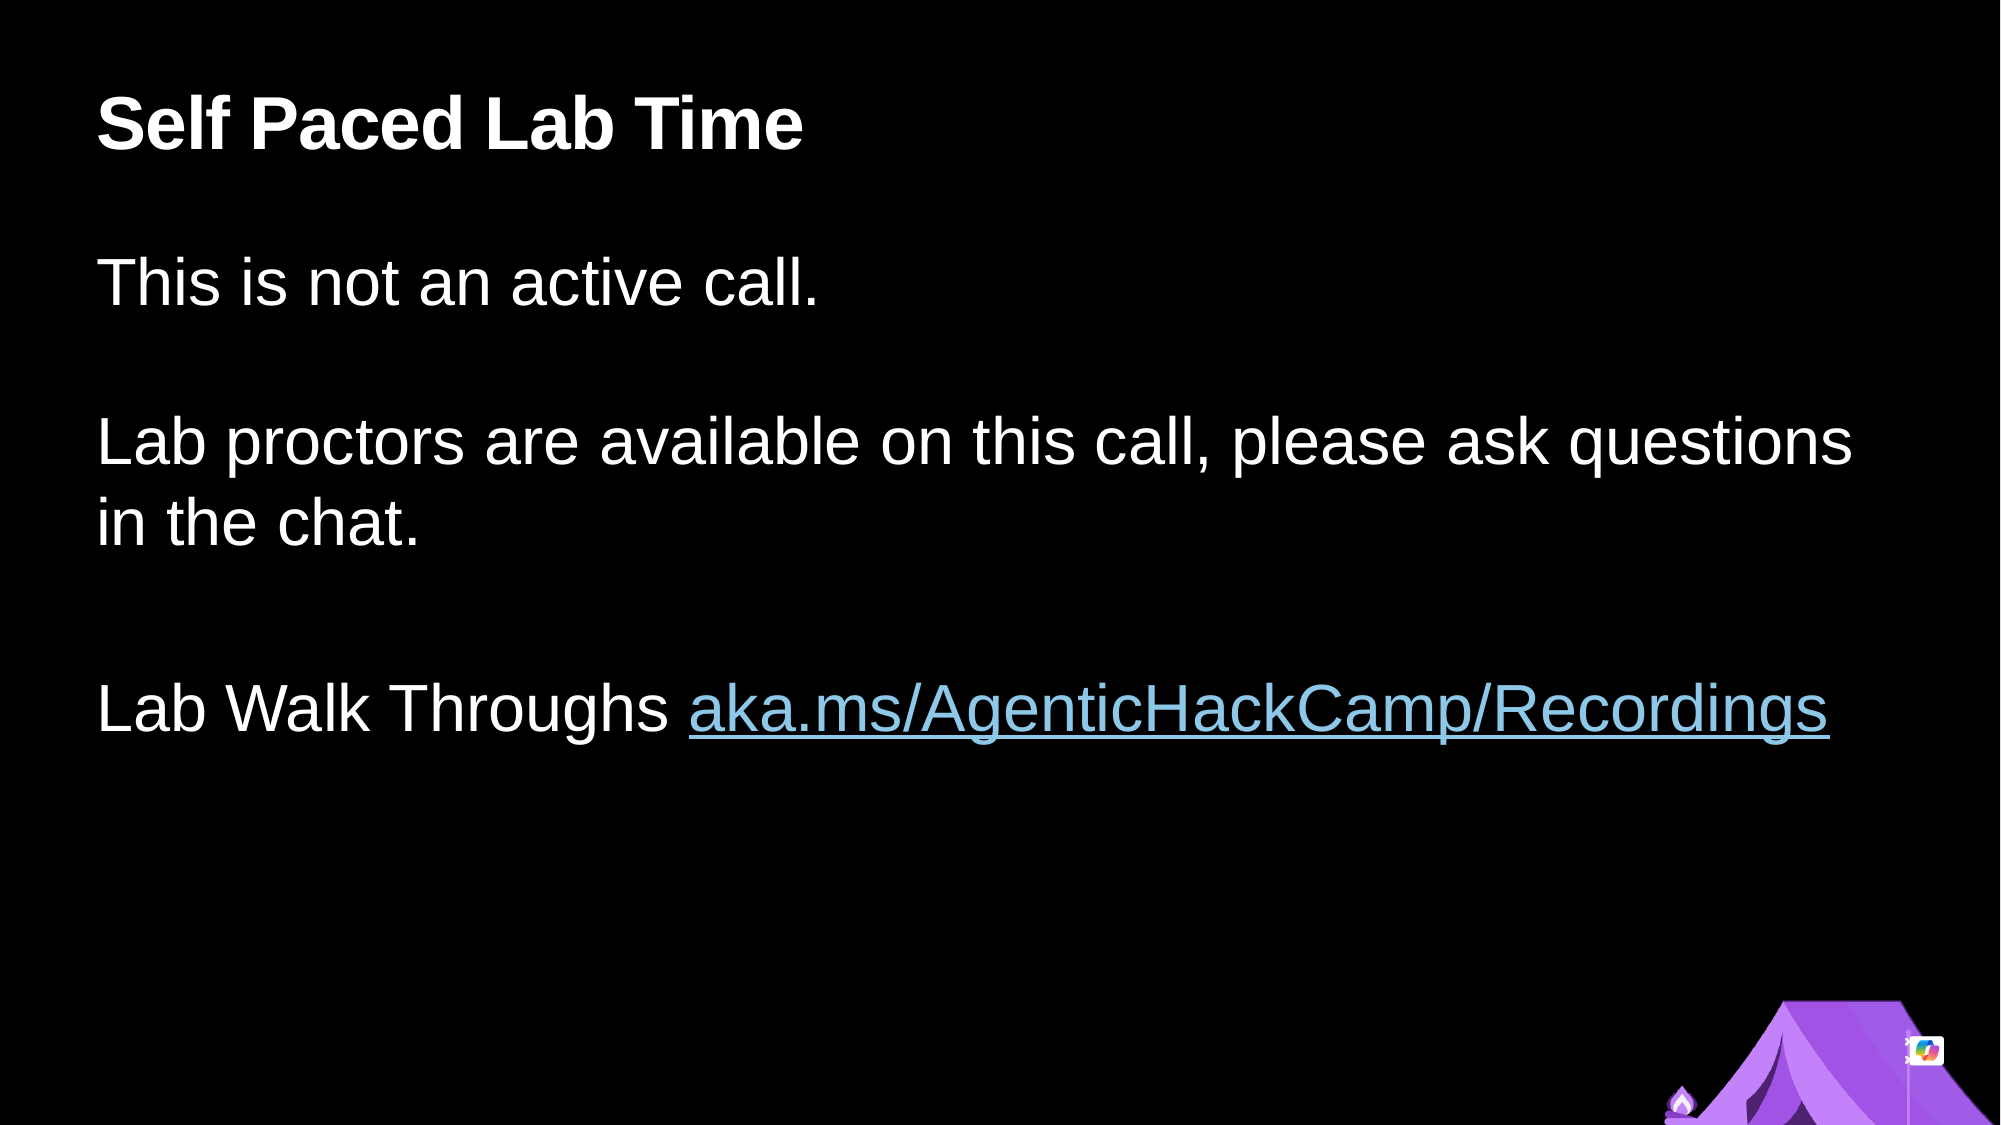

# Self Paced Lab Time
This is not an active call.
Lab proctors are available on this call, please ask questions in the chat.

Lab Walk Throughs aka.ms/AgenticHackCamp/Recordings